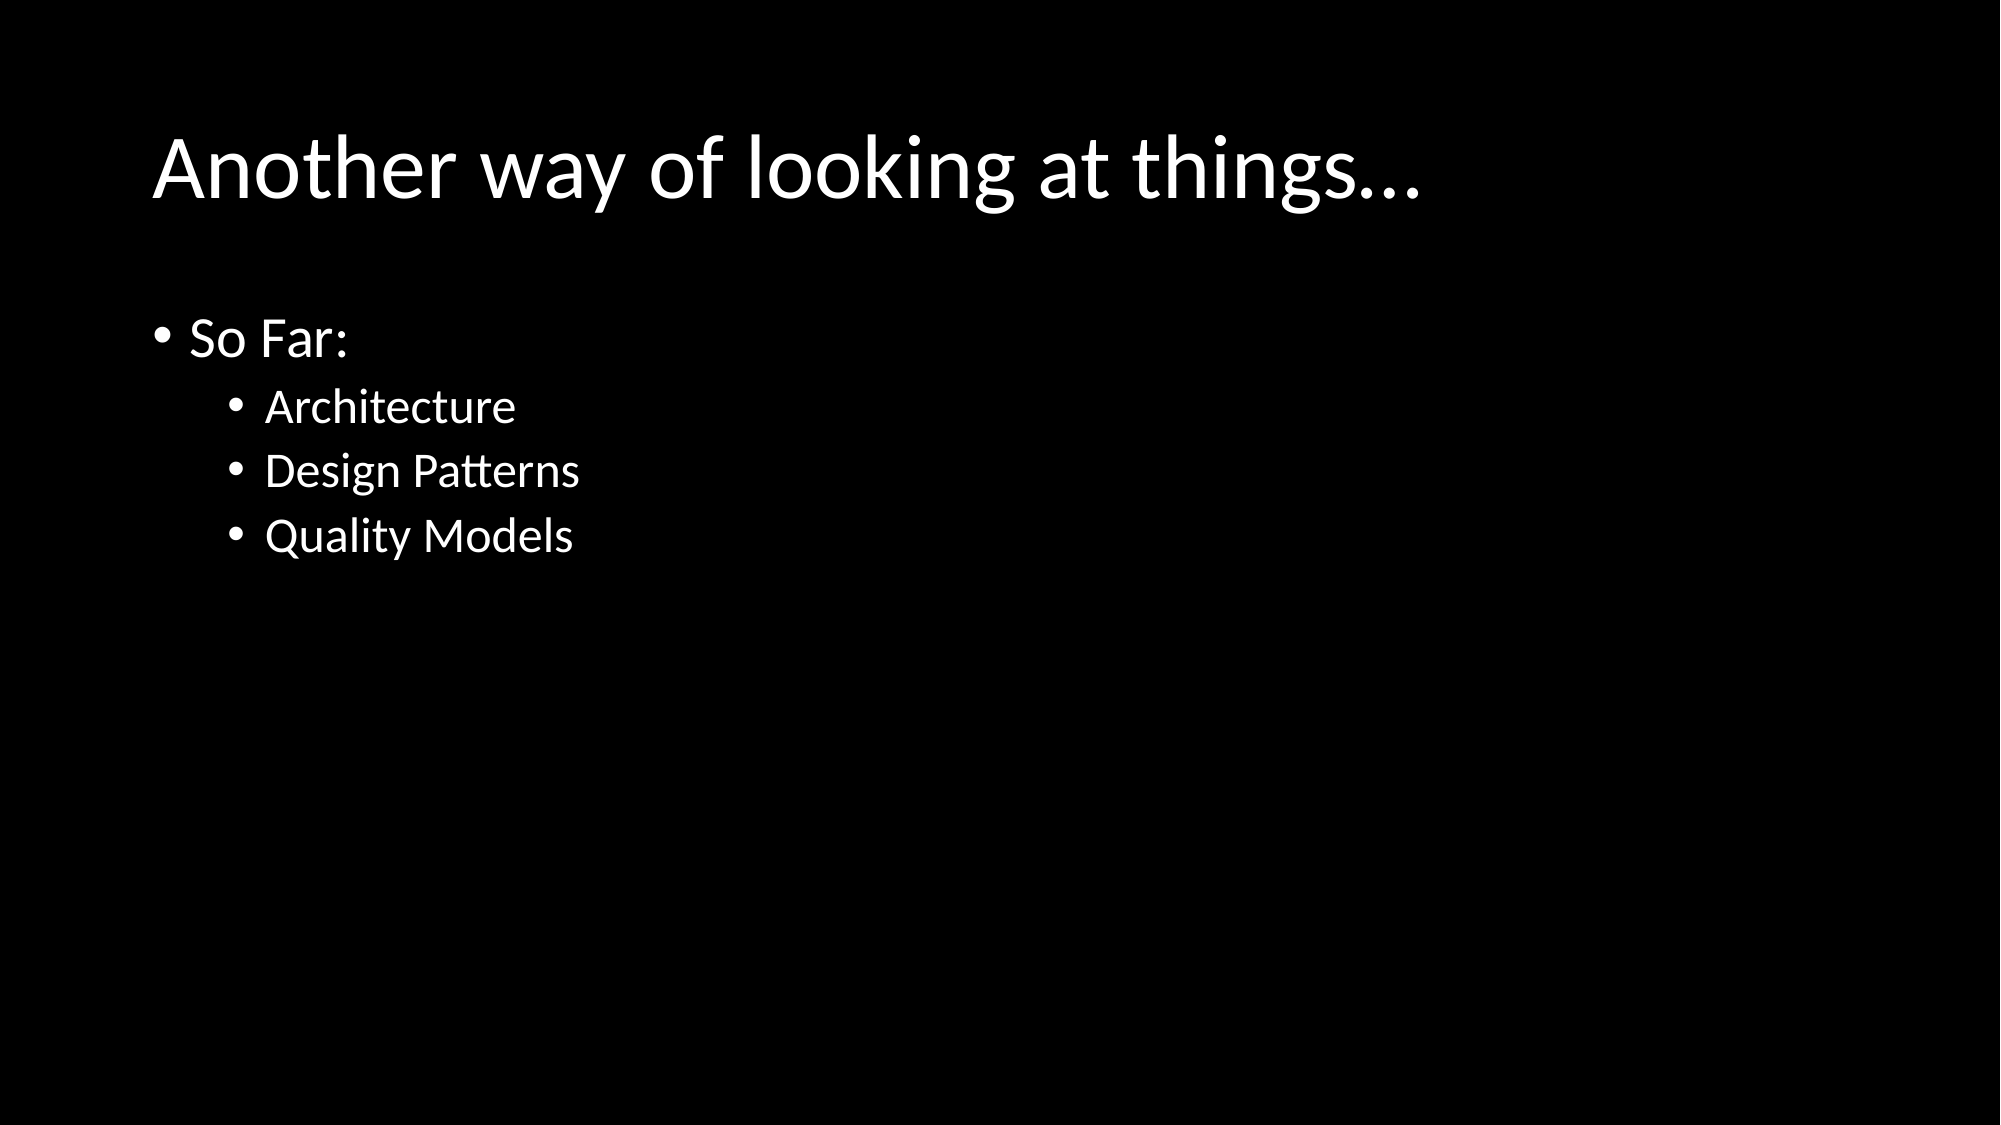

# Another way of looking at things…
So Far:
Architecture
Design Patterns
Quality Models